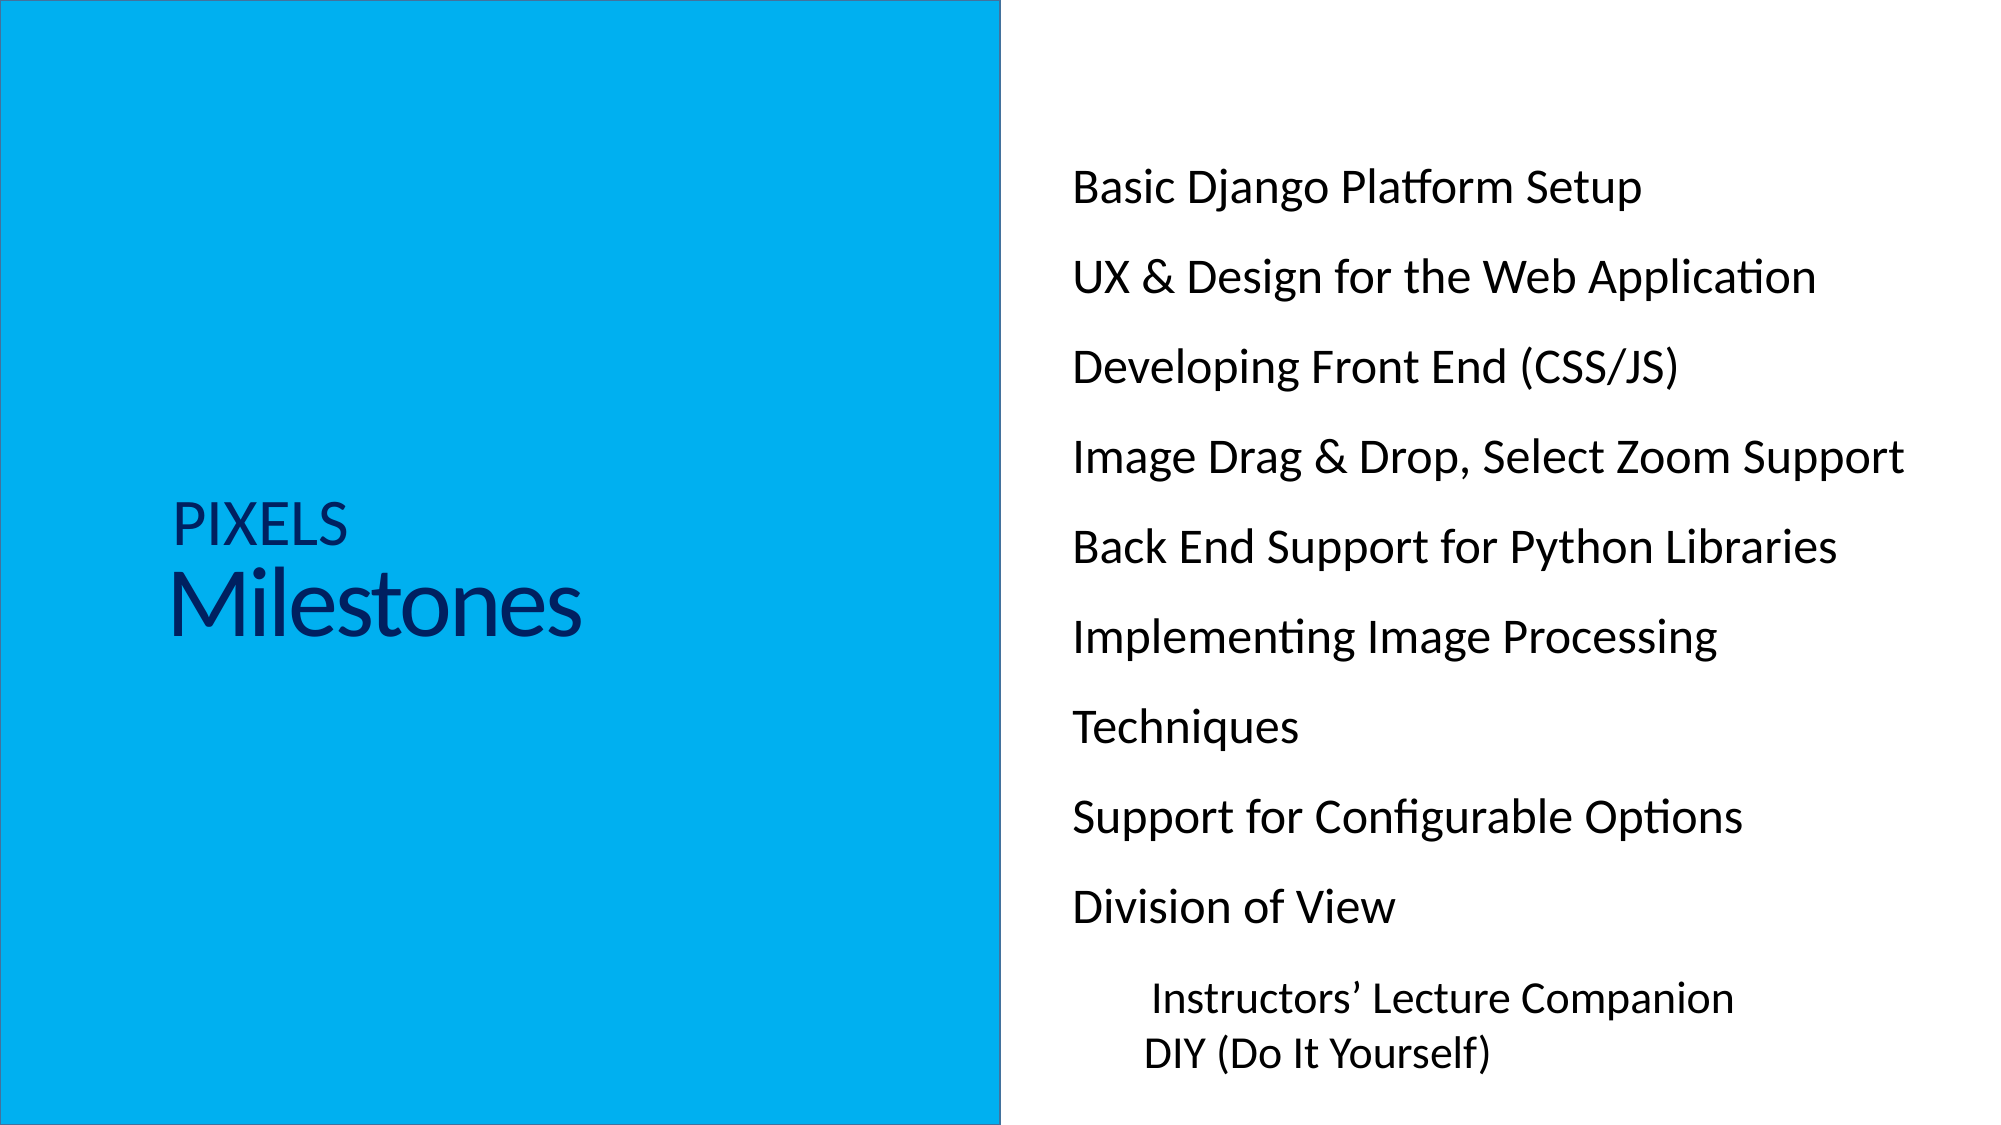

Basic Django Platform Setup
UX & Design for the Web Application
Developing Front End (CSS/JS)
Image Drag & Drop, Select Zoom Support
Back End Support for Python Libraries
Implementing Image Processing Techniques
Support for Configurable Options
Division of View
       Instructors’ Lecture Companion
       DIY (Do It Yourself)
PIXELS
Milestones